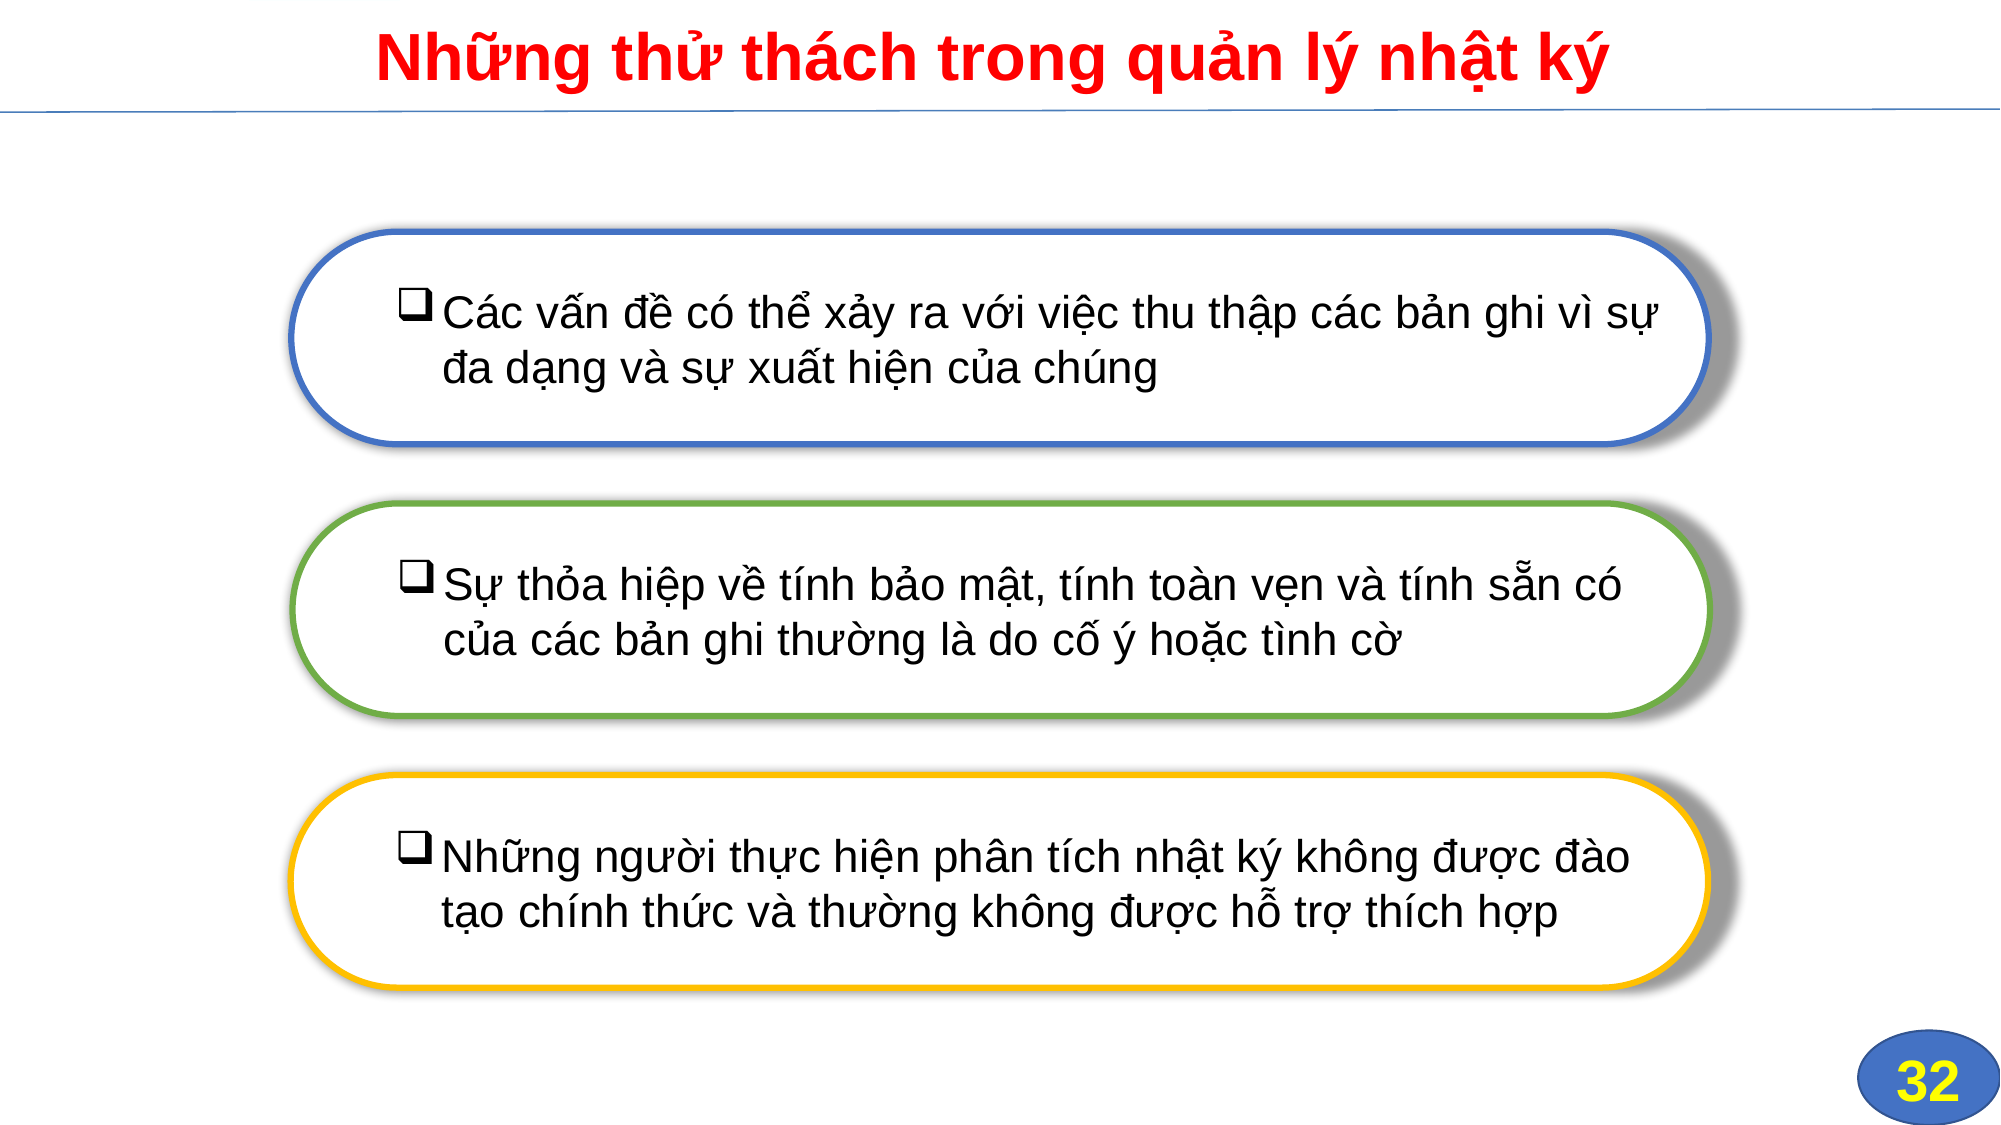

# Những thử thách trong quản lý nhật ký
Các vấn đề có thể xảy ra với việc thu thập các bản ghi vì sự đa dạng và sự xuất hiện của chúng
Sự thỏa hiệp về tính bảo mật, tính toàn vẹn và tính sẵn có của các bản ghi thường là do cố ý hoặc tình cờ
Những người thực hiện phân tích nhật ký không được đào tạo chính thức và thường không được hỗ trợ thích hợp
32